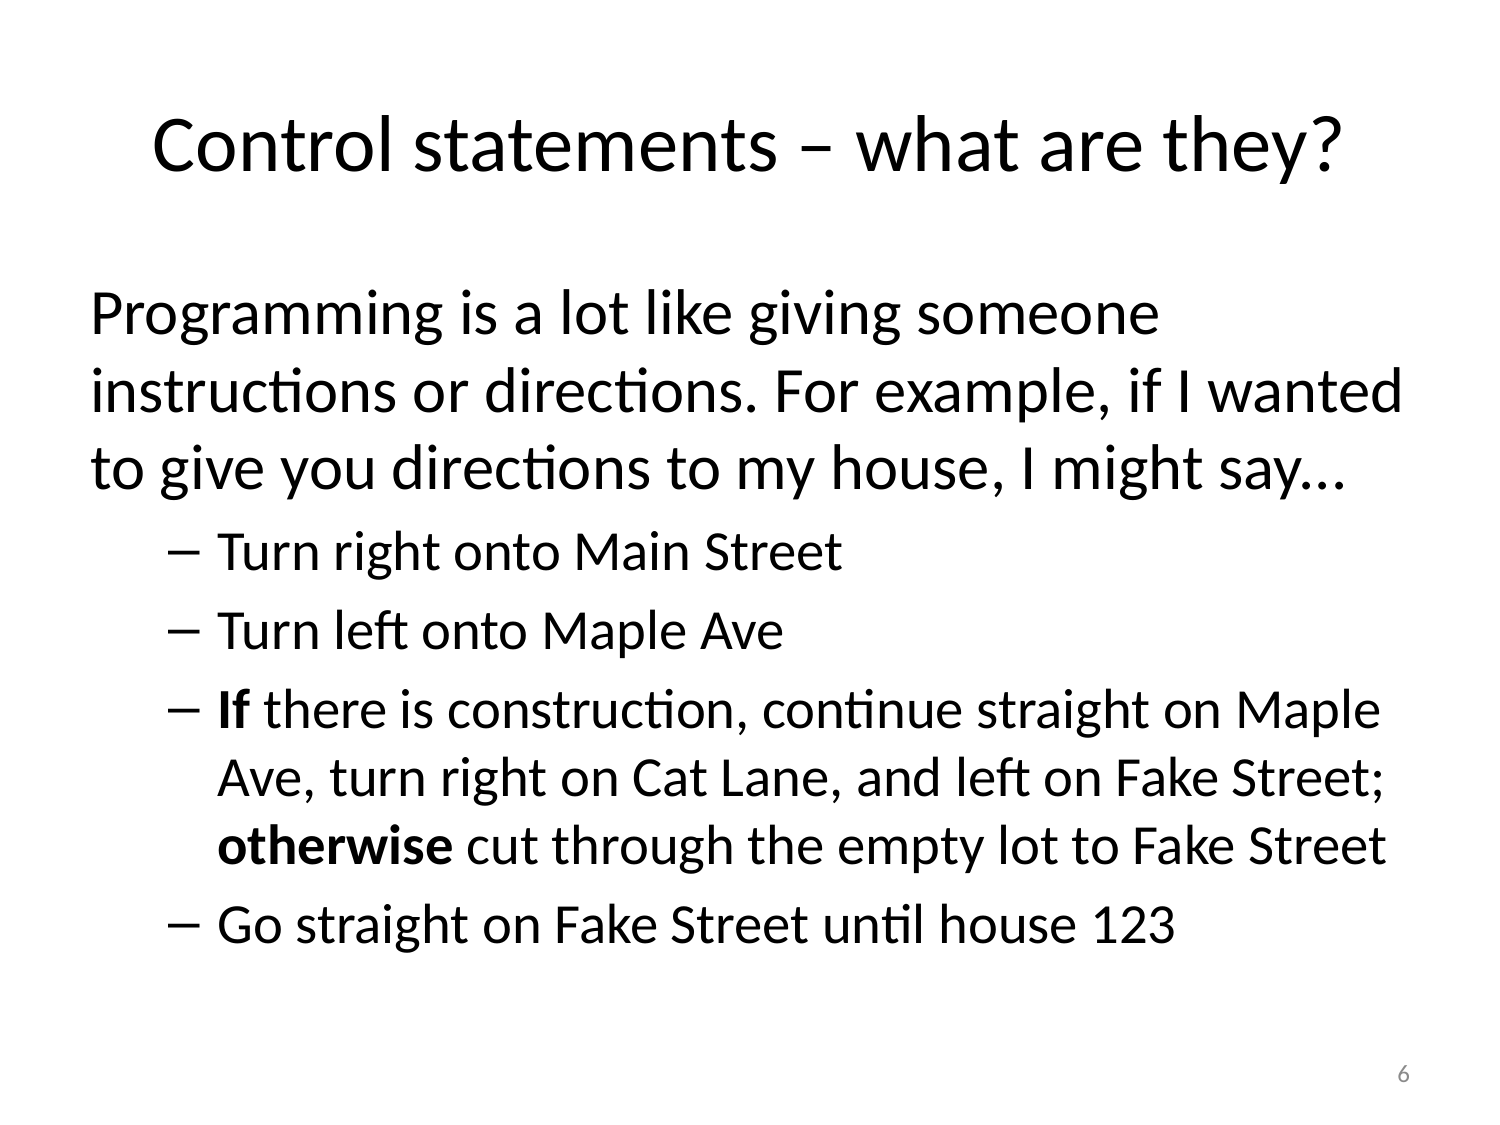

# Control statements – what are they?
Programming is a lot like giving someone instructions or directions. For example, if I wanted to give you directions to my house, I might say...
Turn right onto Main Street
Turn left onto Maple Ave
If there is construction, continue straight on Maple Ave, turn right on Cat Lane, and left on Fake Street; otherwise cut through the empty lot to Fake Street
Go straight on Fake Street until house 123

6